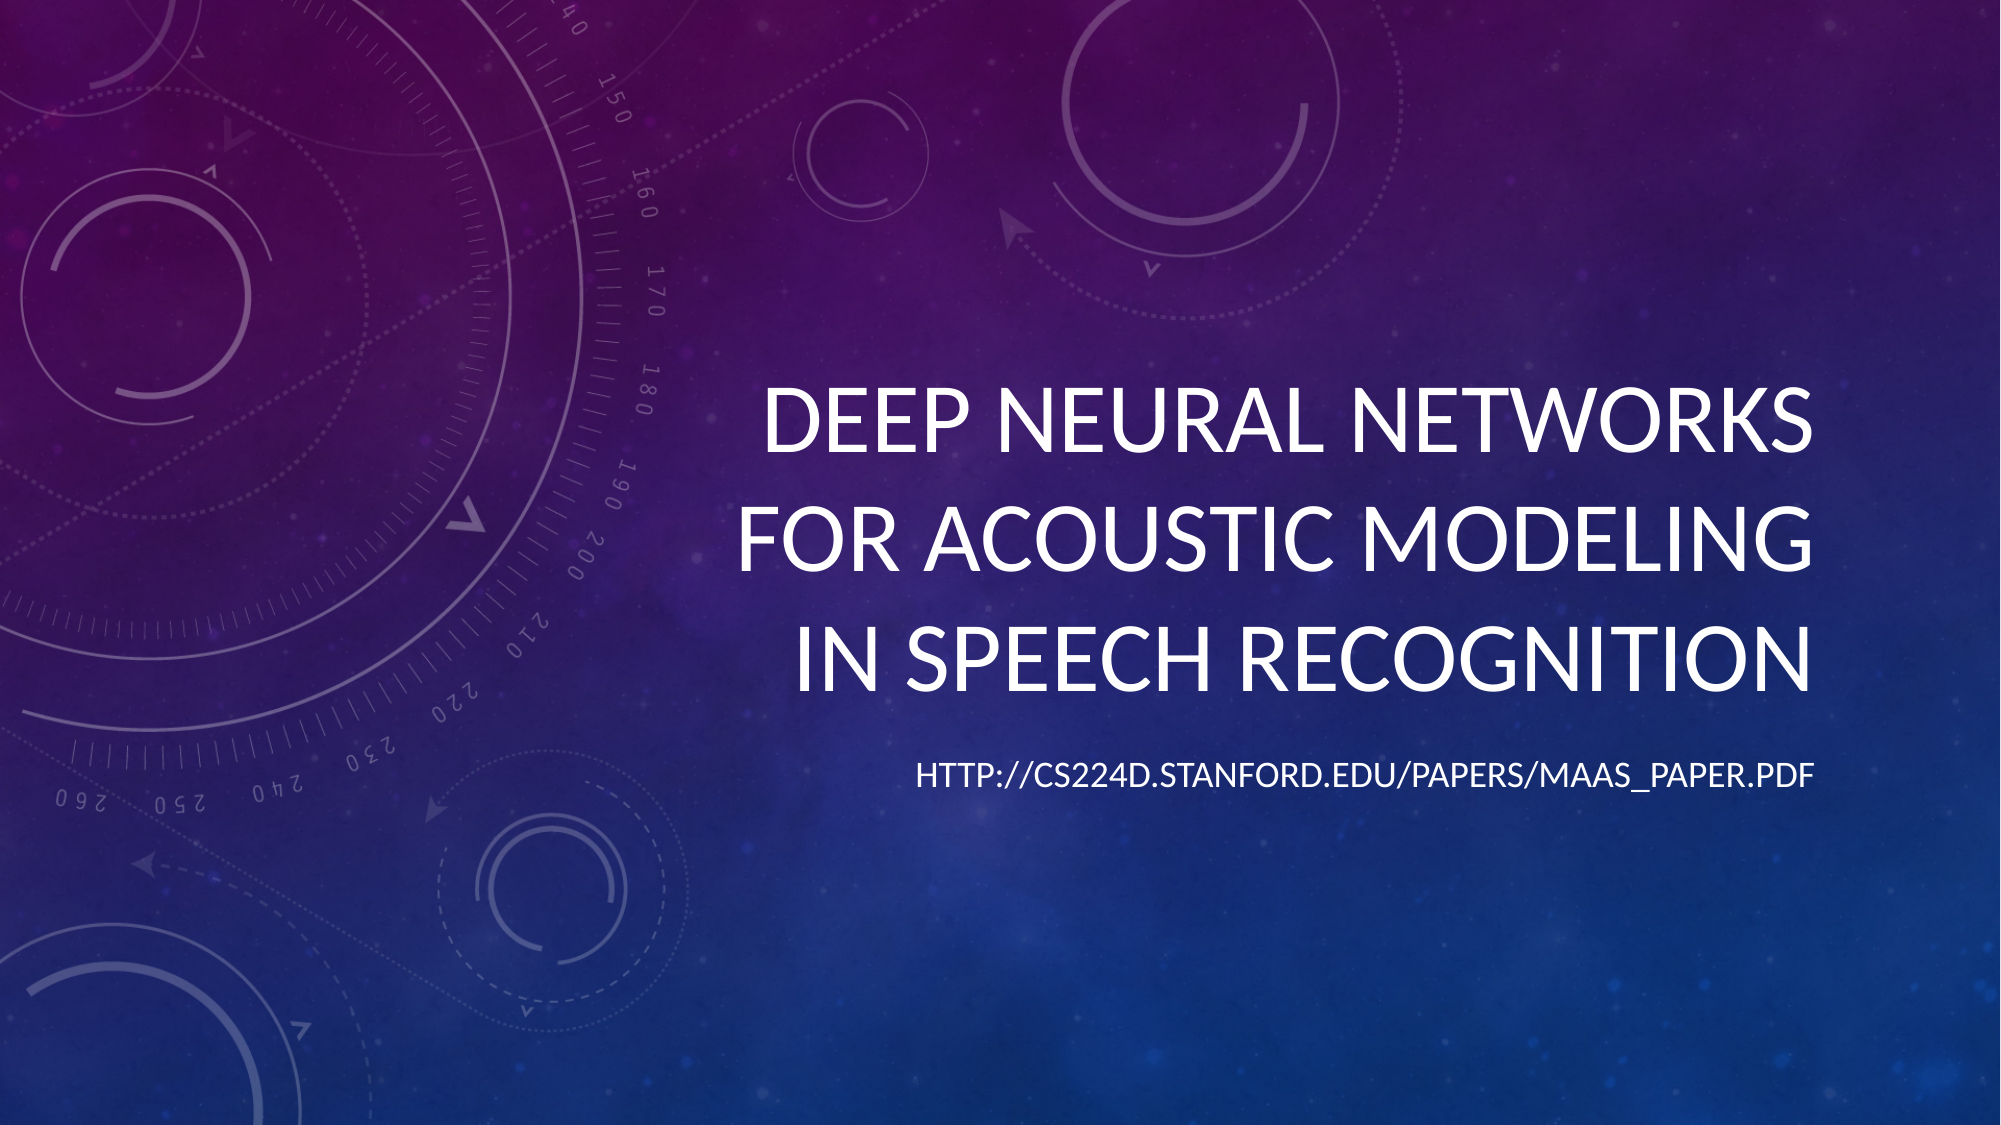

# Deep Neural Networks for Acoustic Modeling in Speech Recognition
http://cs224d.stanford.edu/papers/maas_paper.pdf